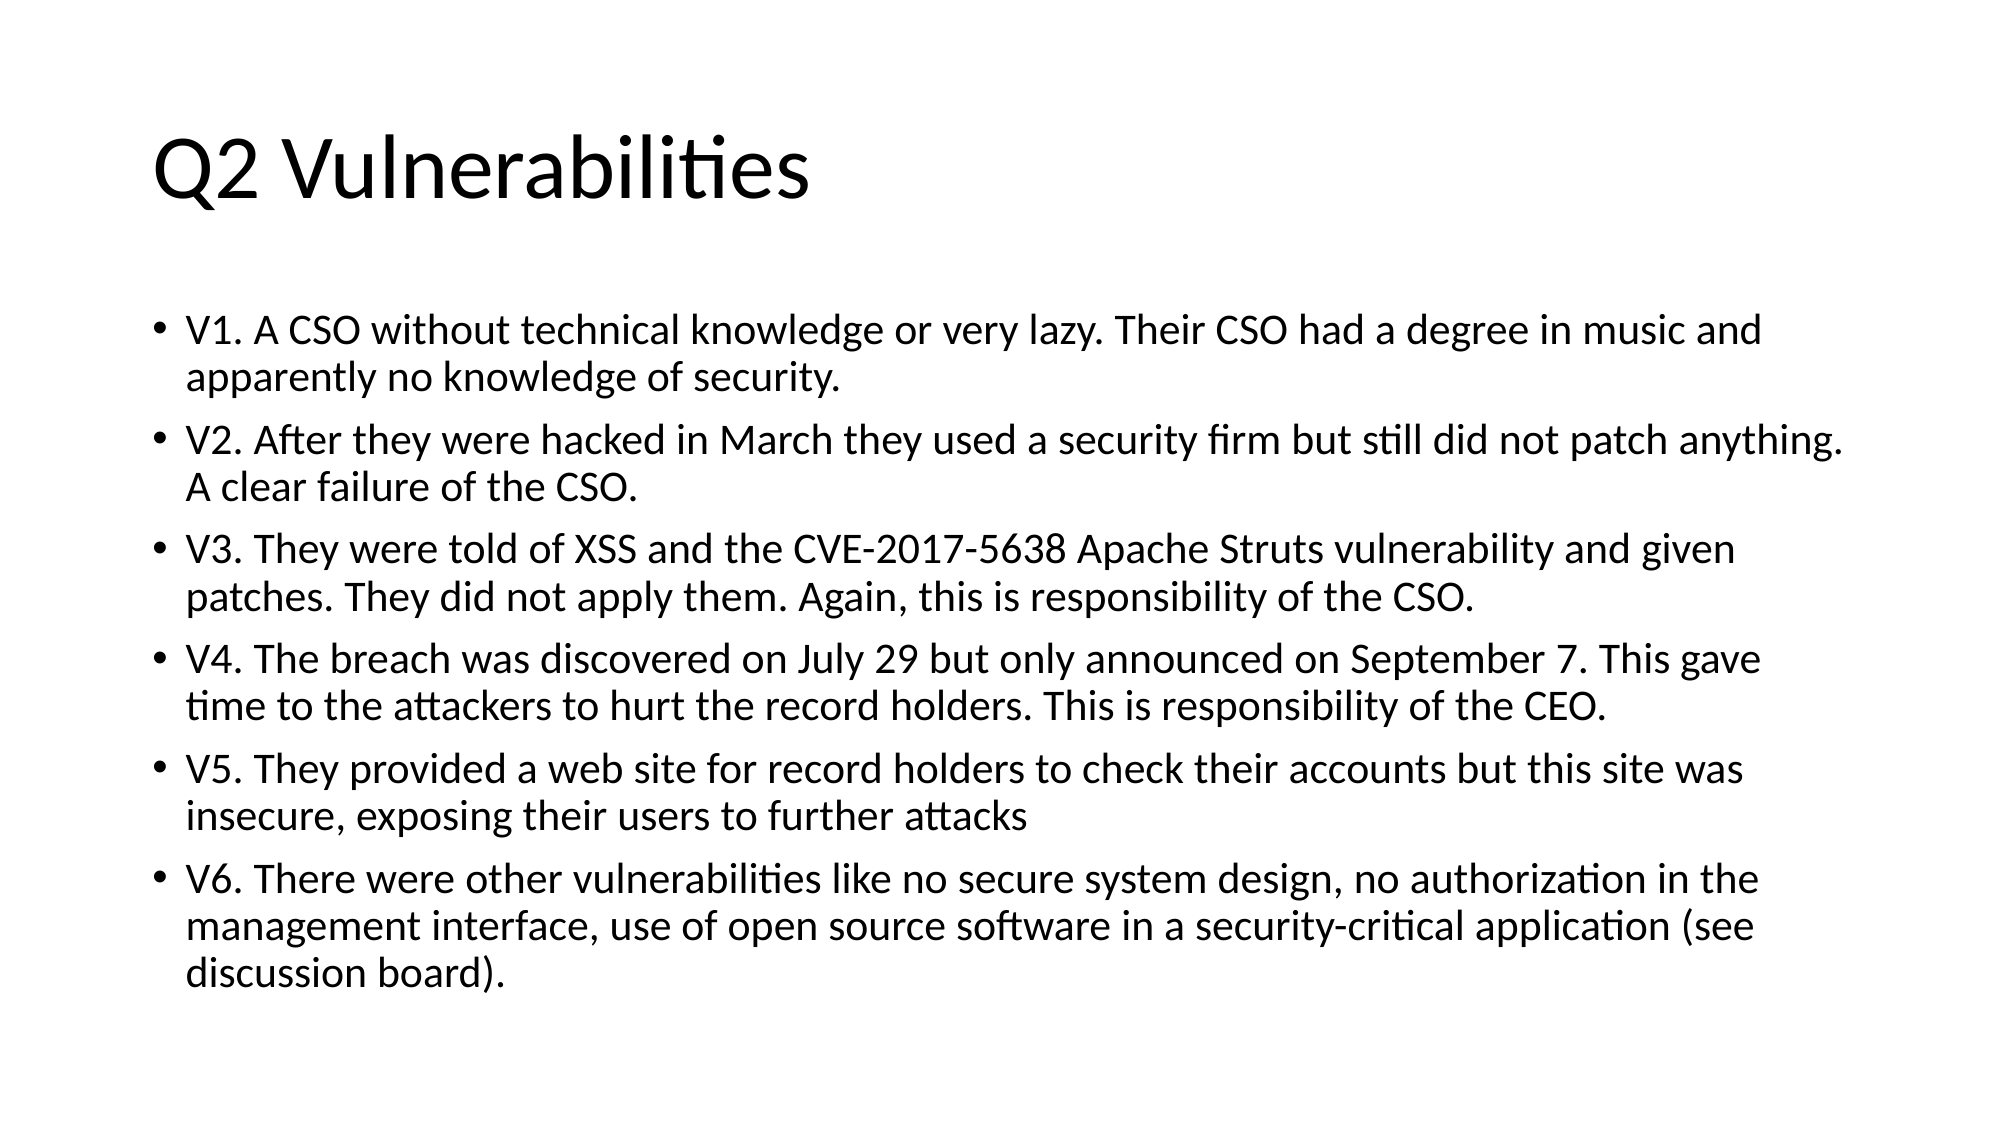

# Q2 Vulnerabilities
V1. A CSO without technical knowledge or very lazy. Their CSO had a degree in music and apparently no knowledge of security.
V2. After they were hacked in March they used a security firm but still did not patch anything. A clear failure of the CSO.
V3. They were told of XSS and the CVE-2017-5638 Apache Struts vulnerability and given patches. They did not apply them. Again, this is responsibility of the CSO.
V4. The breach was discovered on July 29 but only announced on September 7. This gave time to the attackers to hurt the record holders. This is responsibility of the CEO.
V5. They provided a web site for record holders to check their accounts but this site was insecure, exposing their users to further attacks
V6. There were other vulnerabilities like no secure system design, no authorization in the management interface, use of open source software in a security-critical application (see discussion board).